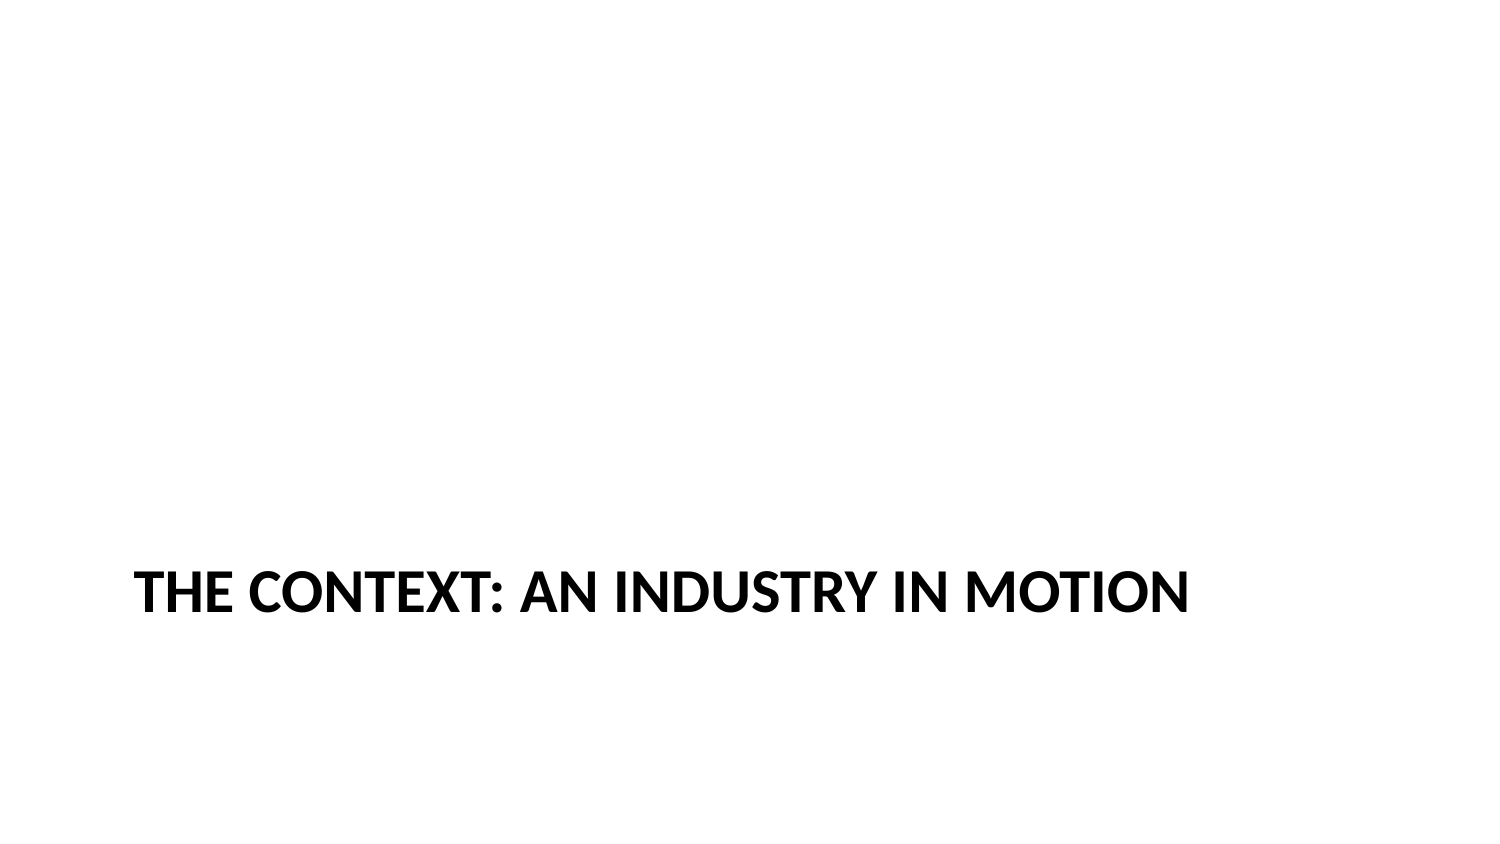

# The Context: An Industry in Motion